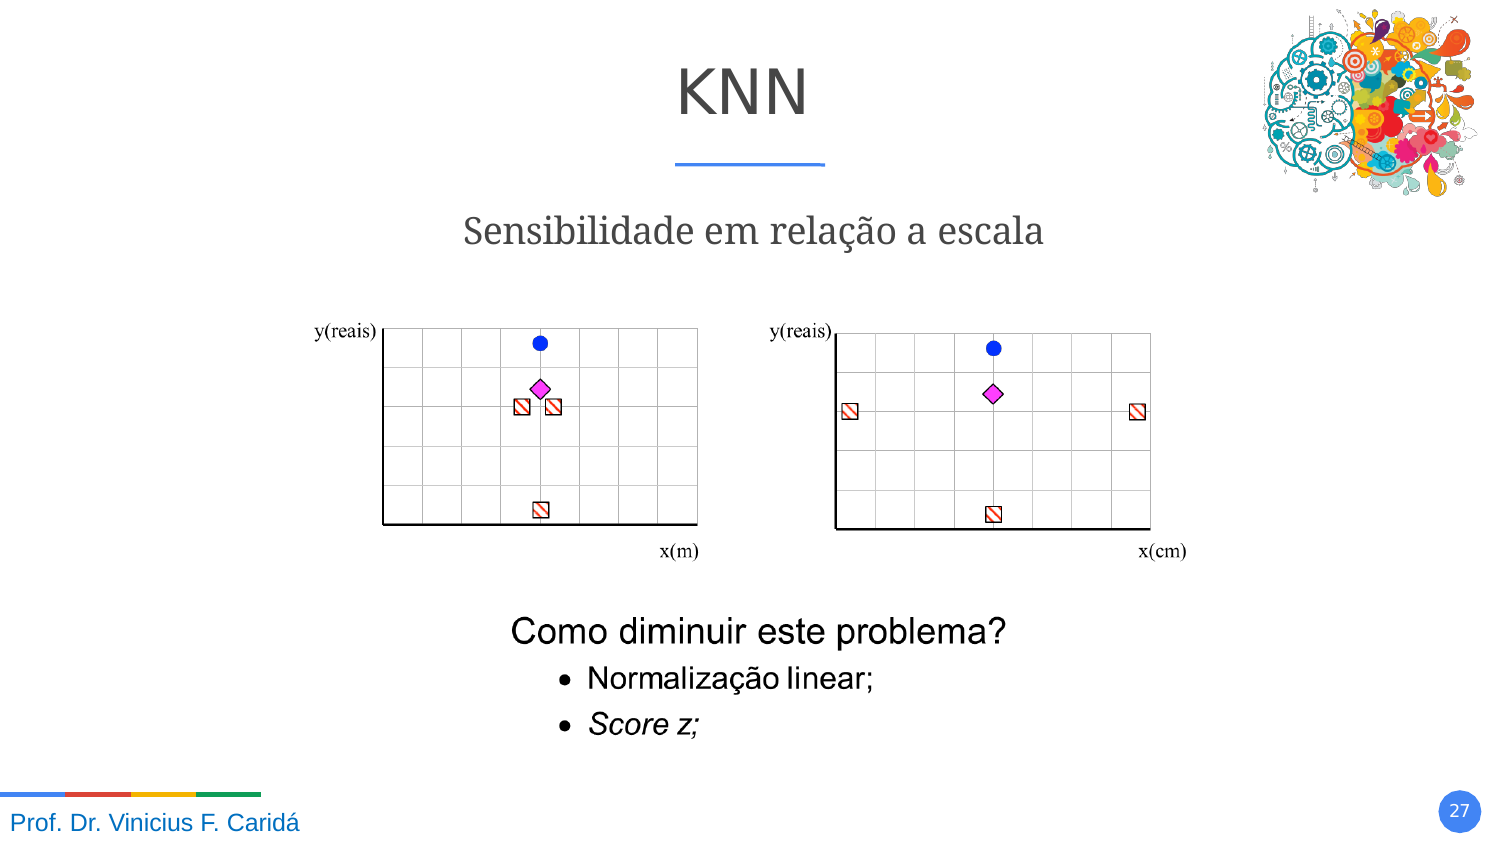

KNN
Sensibilidade em relação a escala

27
Prof. Dr. Vinicius F. Caridá